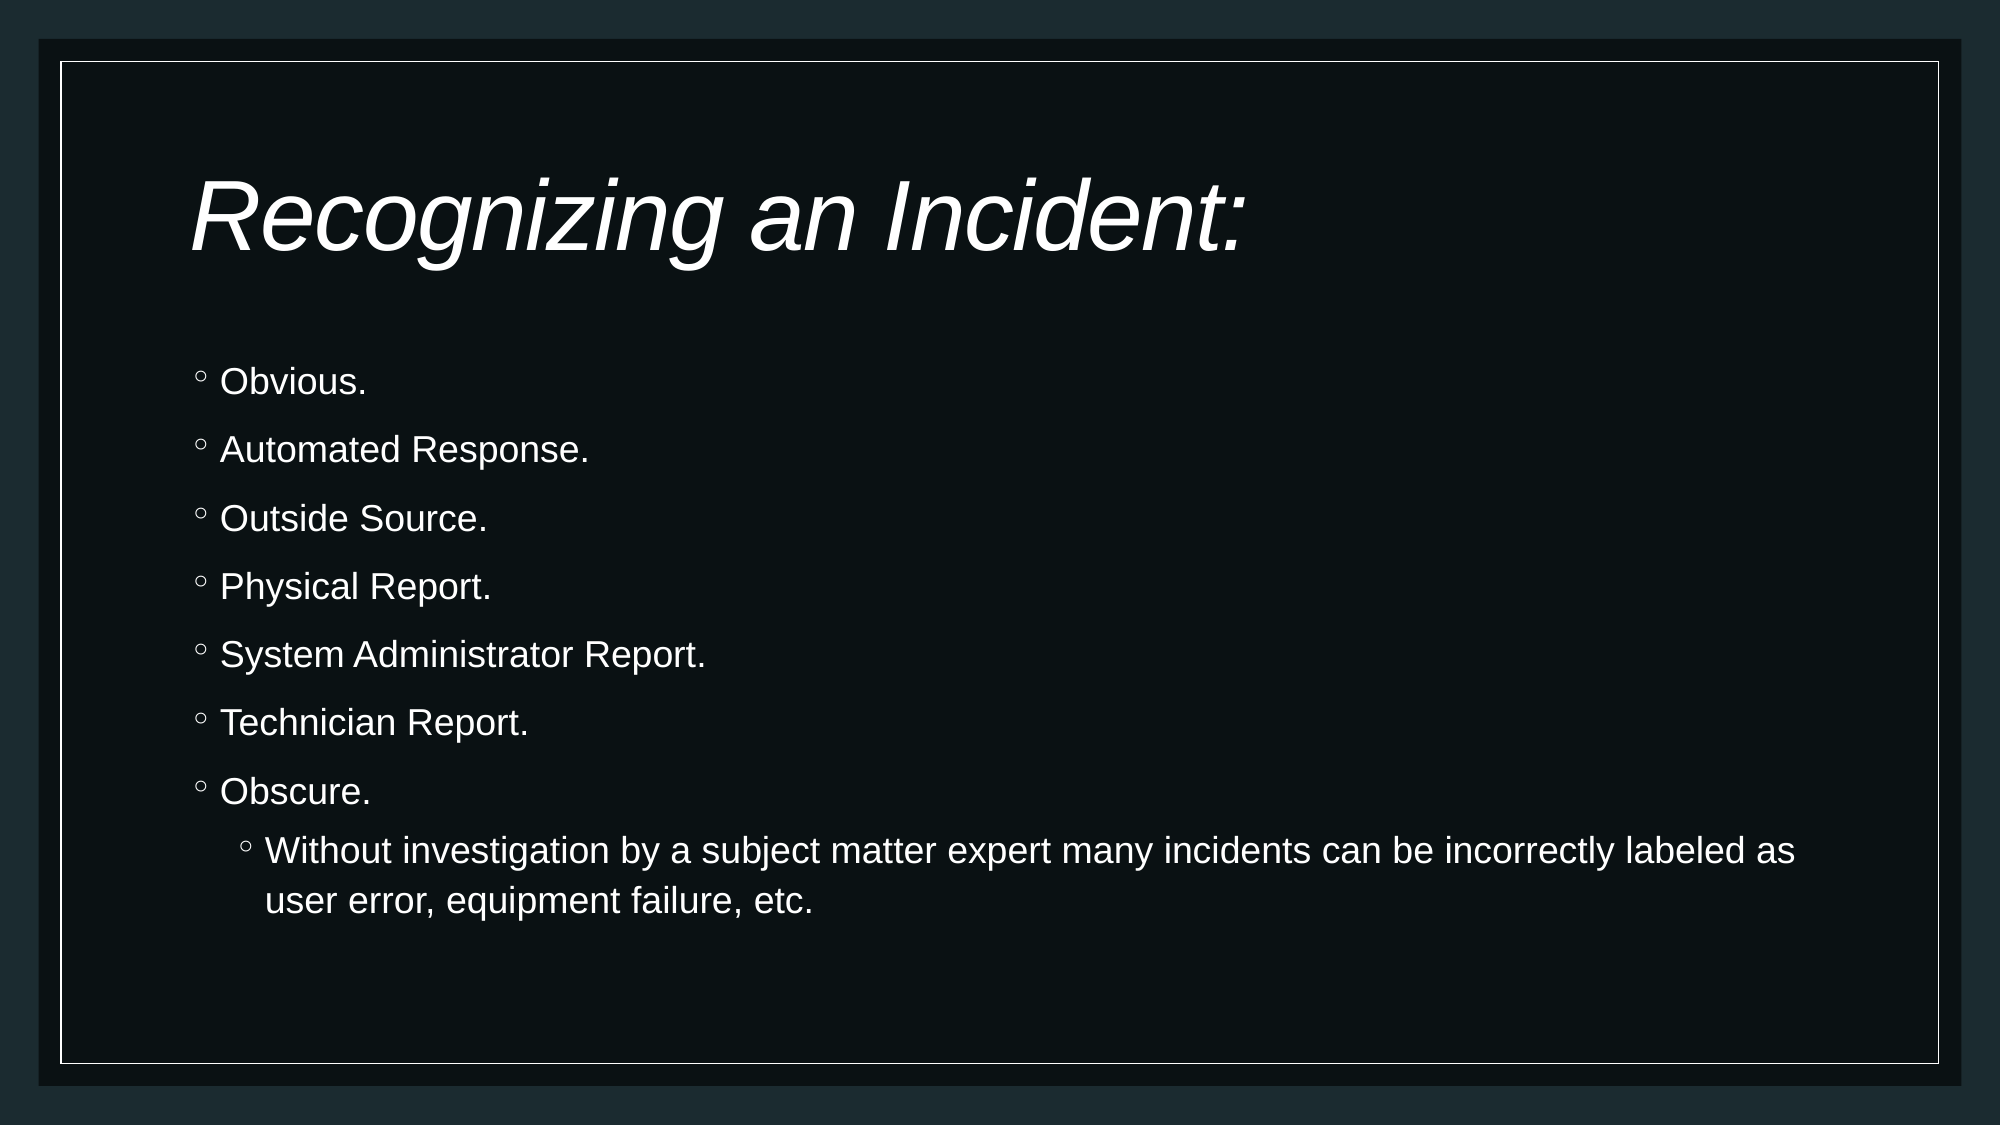

# Recognizing an Incident:
Obvious.
Automated Response.
Outside Source.
Physical Report.
System Administrator Report.
Technician Report.
Obscure.
Without investigation by a subject matter expert many incidents can be incorrectly labeled as user error, equipment failure, etc.